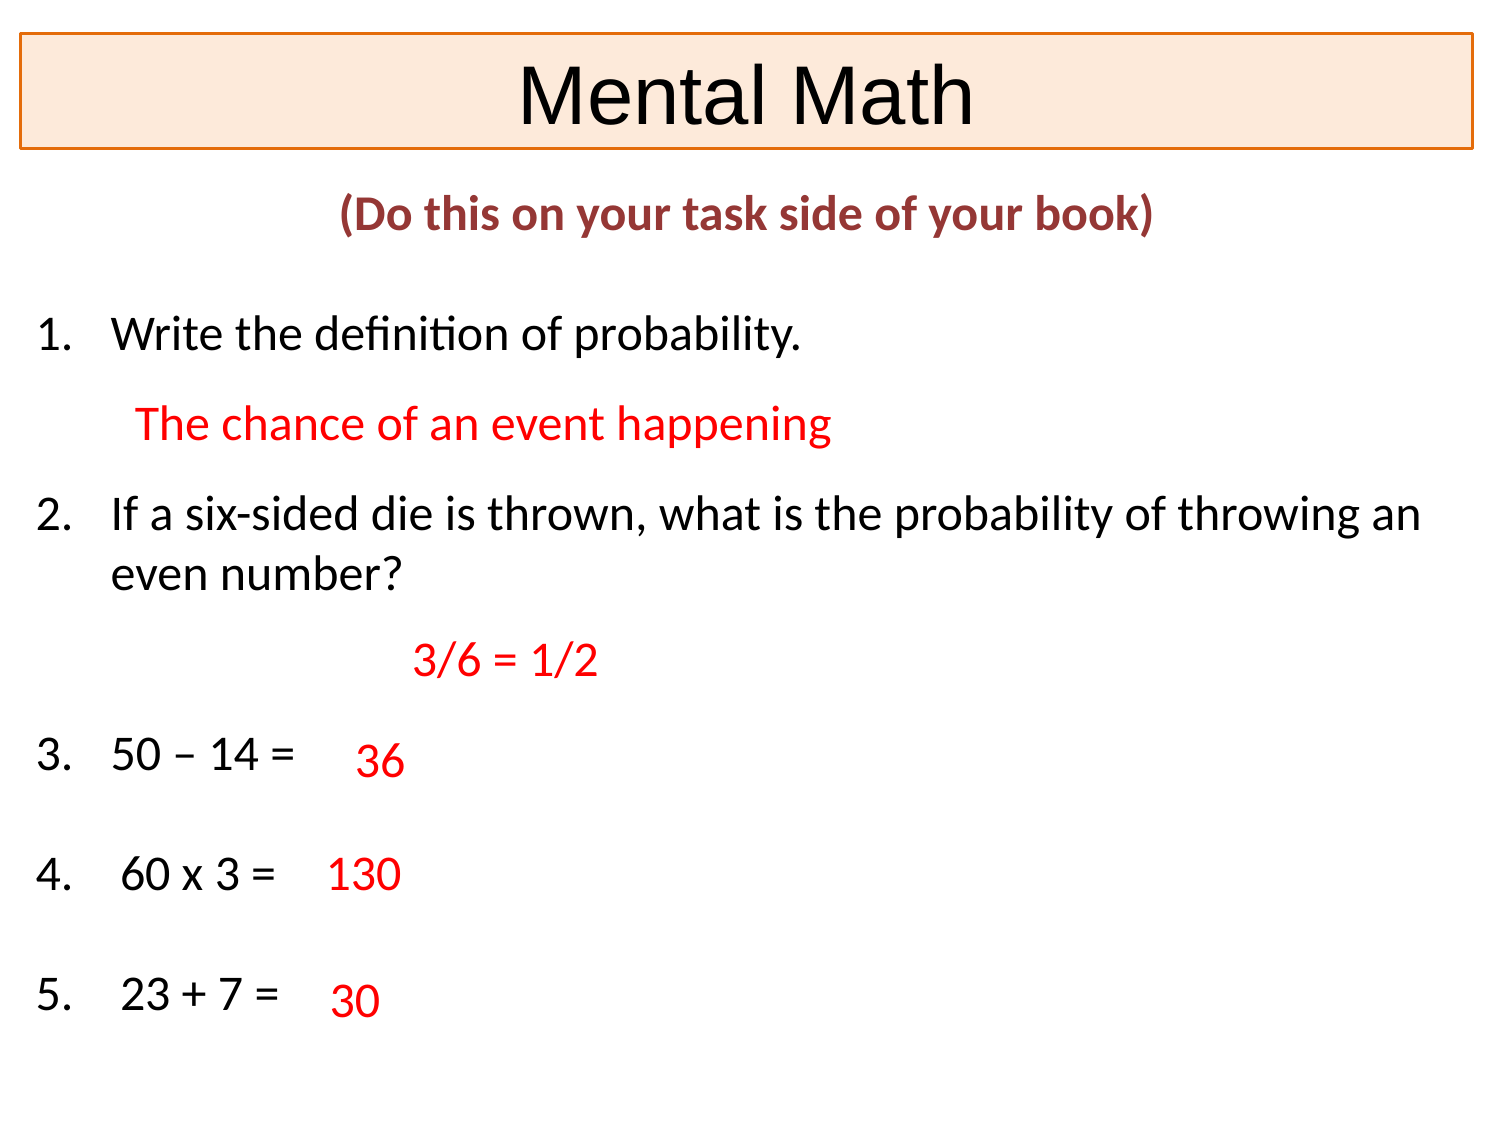

Mental Math
(Do this on your task side of your book)

Write the definition of probability.

If a six-sided die is thrown, what is the probability of throwing an even number?

50 – 14 =

60 x 3 =

23 + 7 =
The chance of an event happening
3/6 = 1/2
36
130
30